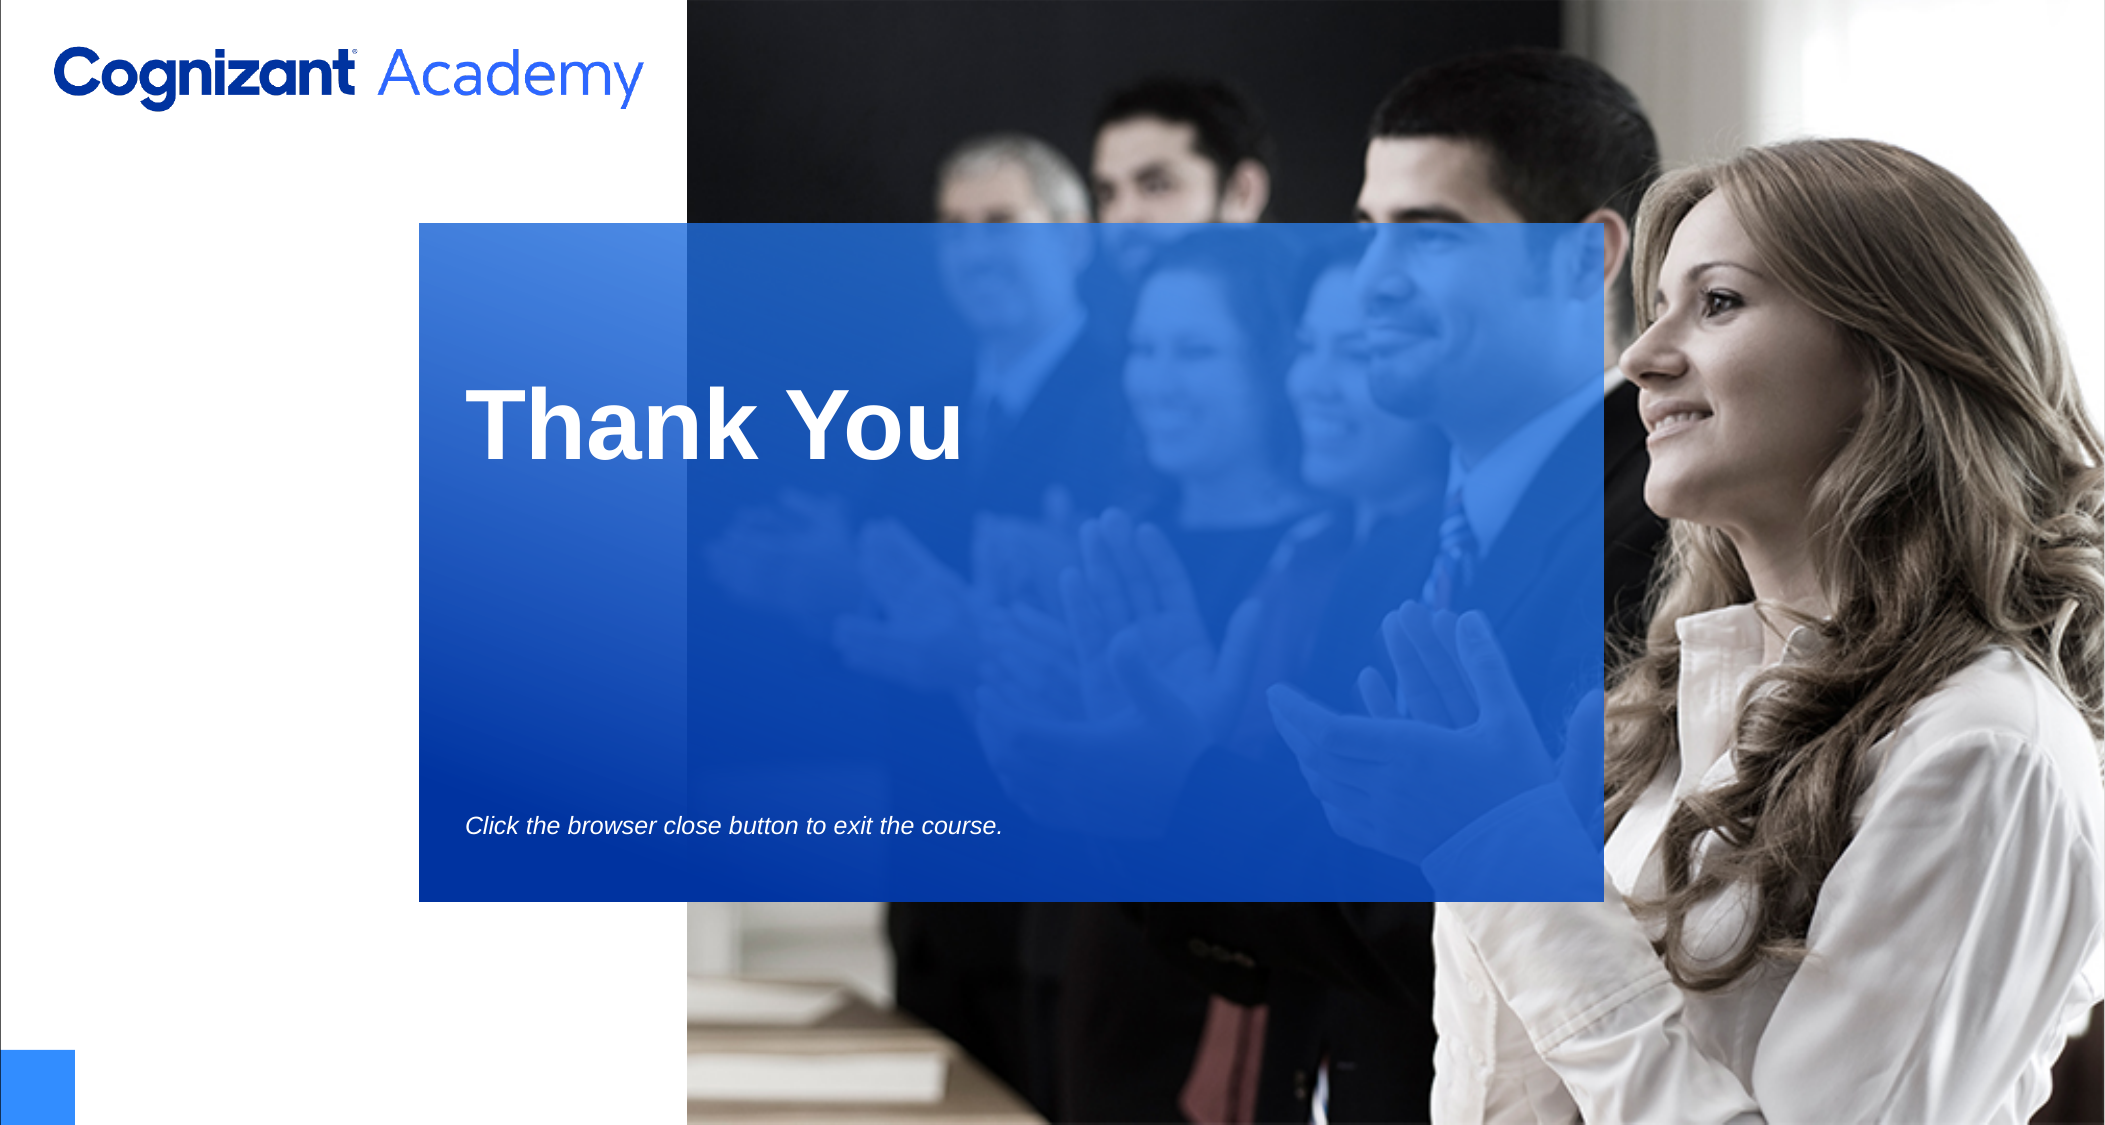

This is the Thank You slide.
Please add the graphic description here.
Thank You
Click the browser close button to exit the course.